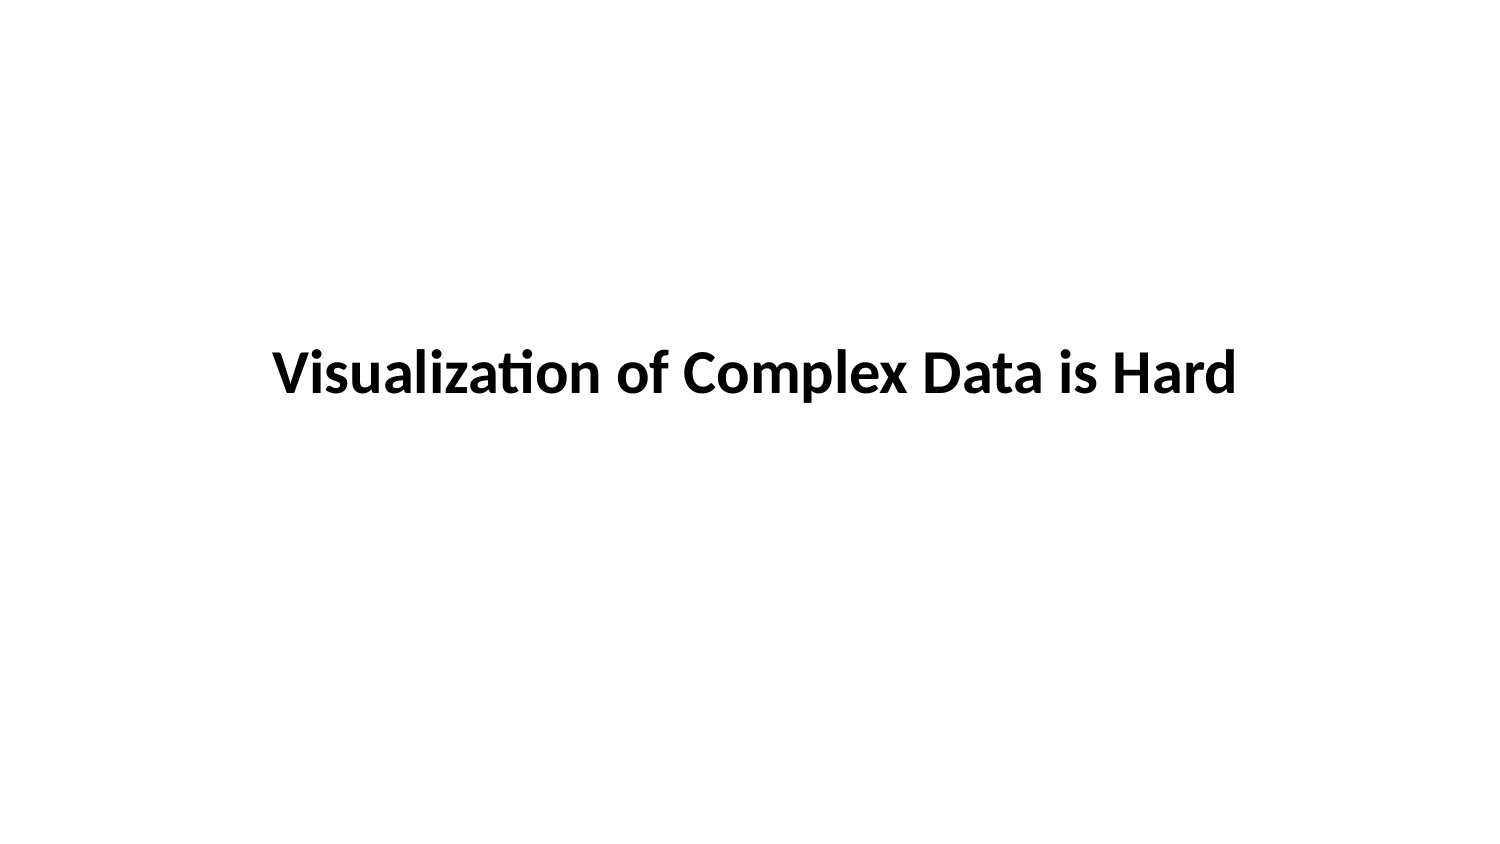

# Visualization of Complex Data is Hard